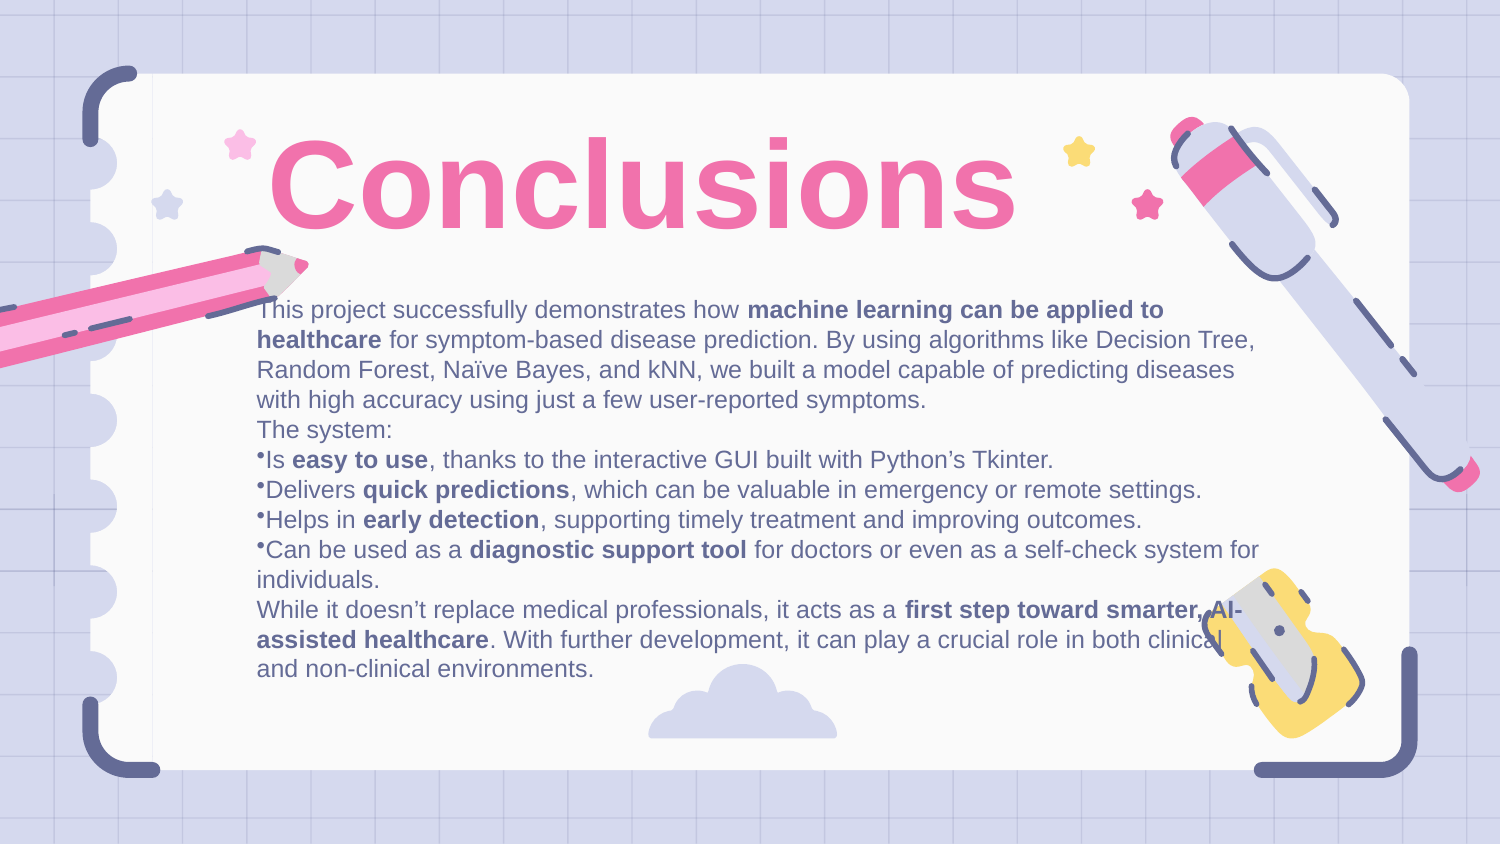

# Conclusions

This project successfully demonstrates how machine learning can be applied to healthcare for symptom-based disease prediction. By using algorithms like Decision Tree, Random Forest, Naïve Bayes, and kNN, we built a model capable of predicting diseases with high accuracy using just a few user-reported symptoms.
The system:
Is easy to use, thanks to the interactive GUI built with Python’s Tkinter.
Delivers quick predictions, which can be valuable in emergency or remote settings.
Helps in early detection, supporting timely treatment and improving outcomes.
Can be used as a diagnostic support tool for doctors or even as a self-check system for individuals.
While it doesn’t replace medical professionals, it acts as a first step toward smarter, AI-assisted healthcare. With further development, it can play a crucial role in both clinical and non-clinical environments.